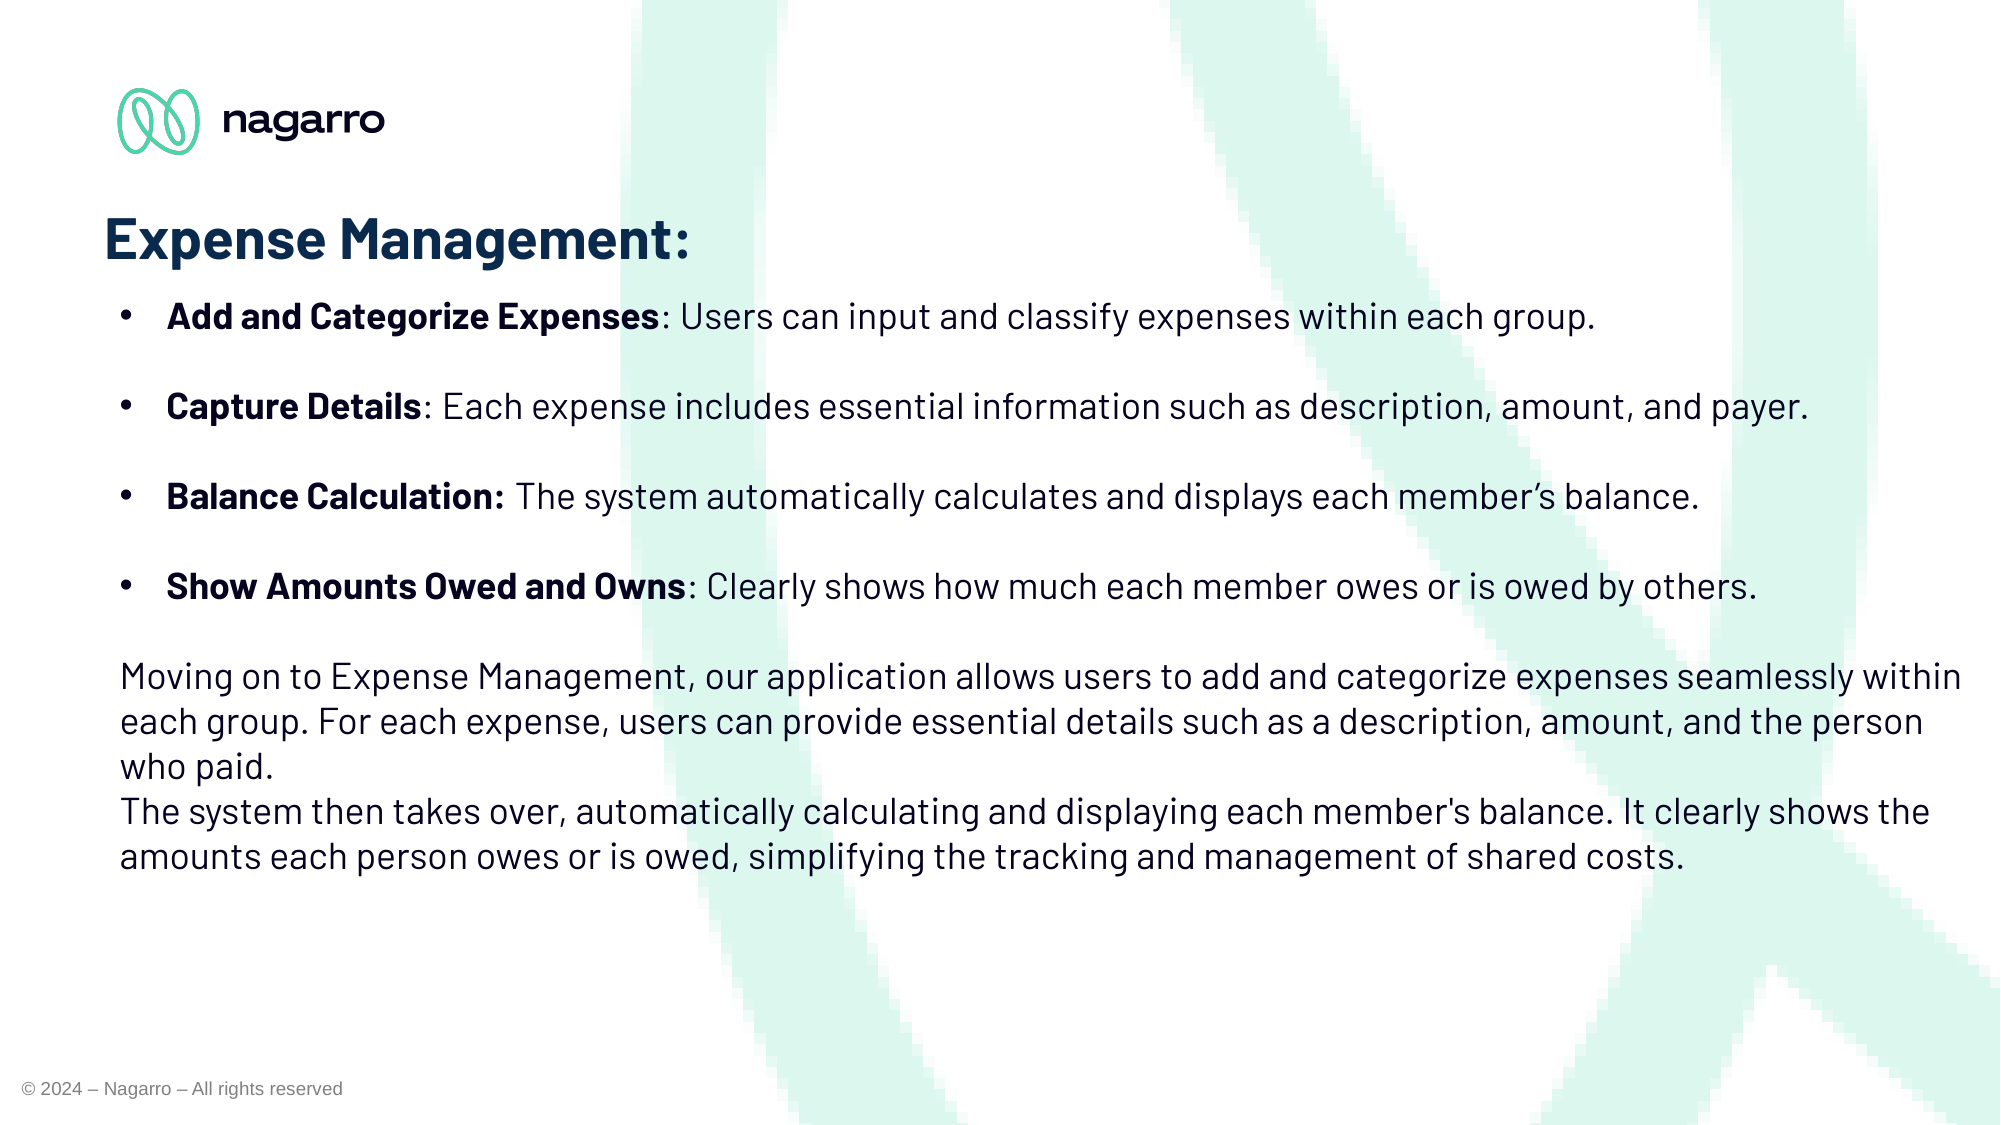

# Expense Management:
Add and Categorize Expenses: Users can input and classify expenses within each group.

Capture Details: Each expense includes essential information such as description, amount, and payer.

Balance Calculation: The system automatically calculates and displays each member’s balance.

Show Amounts Owed and Owns: Clearly shows how much each member owes or is owed by others.

Moving on to Expense Management, our application allows users to add and categorize expenses seamlessly within each group. For each expense, users can provide essential details such as a description, amount, and the person who paid.
The system then takes over, automatically calculating and displaying each member's balance. It clearly shows the amounts each person owes or is owed, simplifying the tracking and management of shared costs.